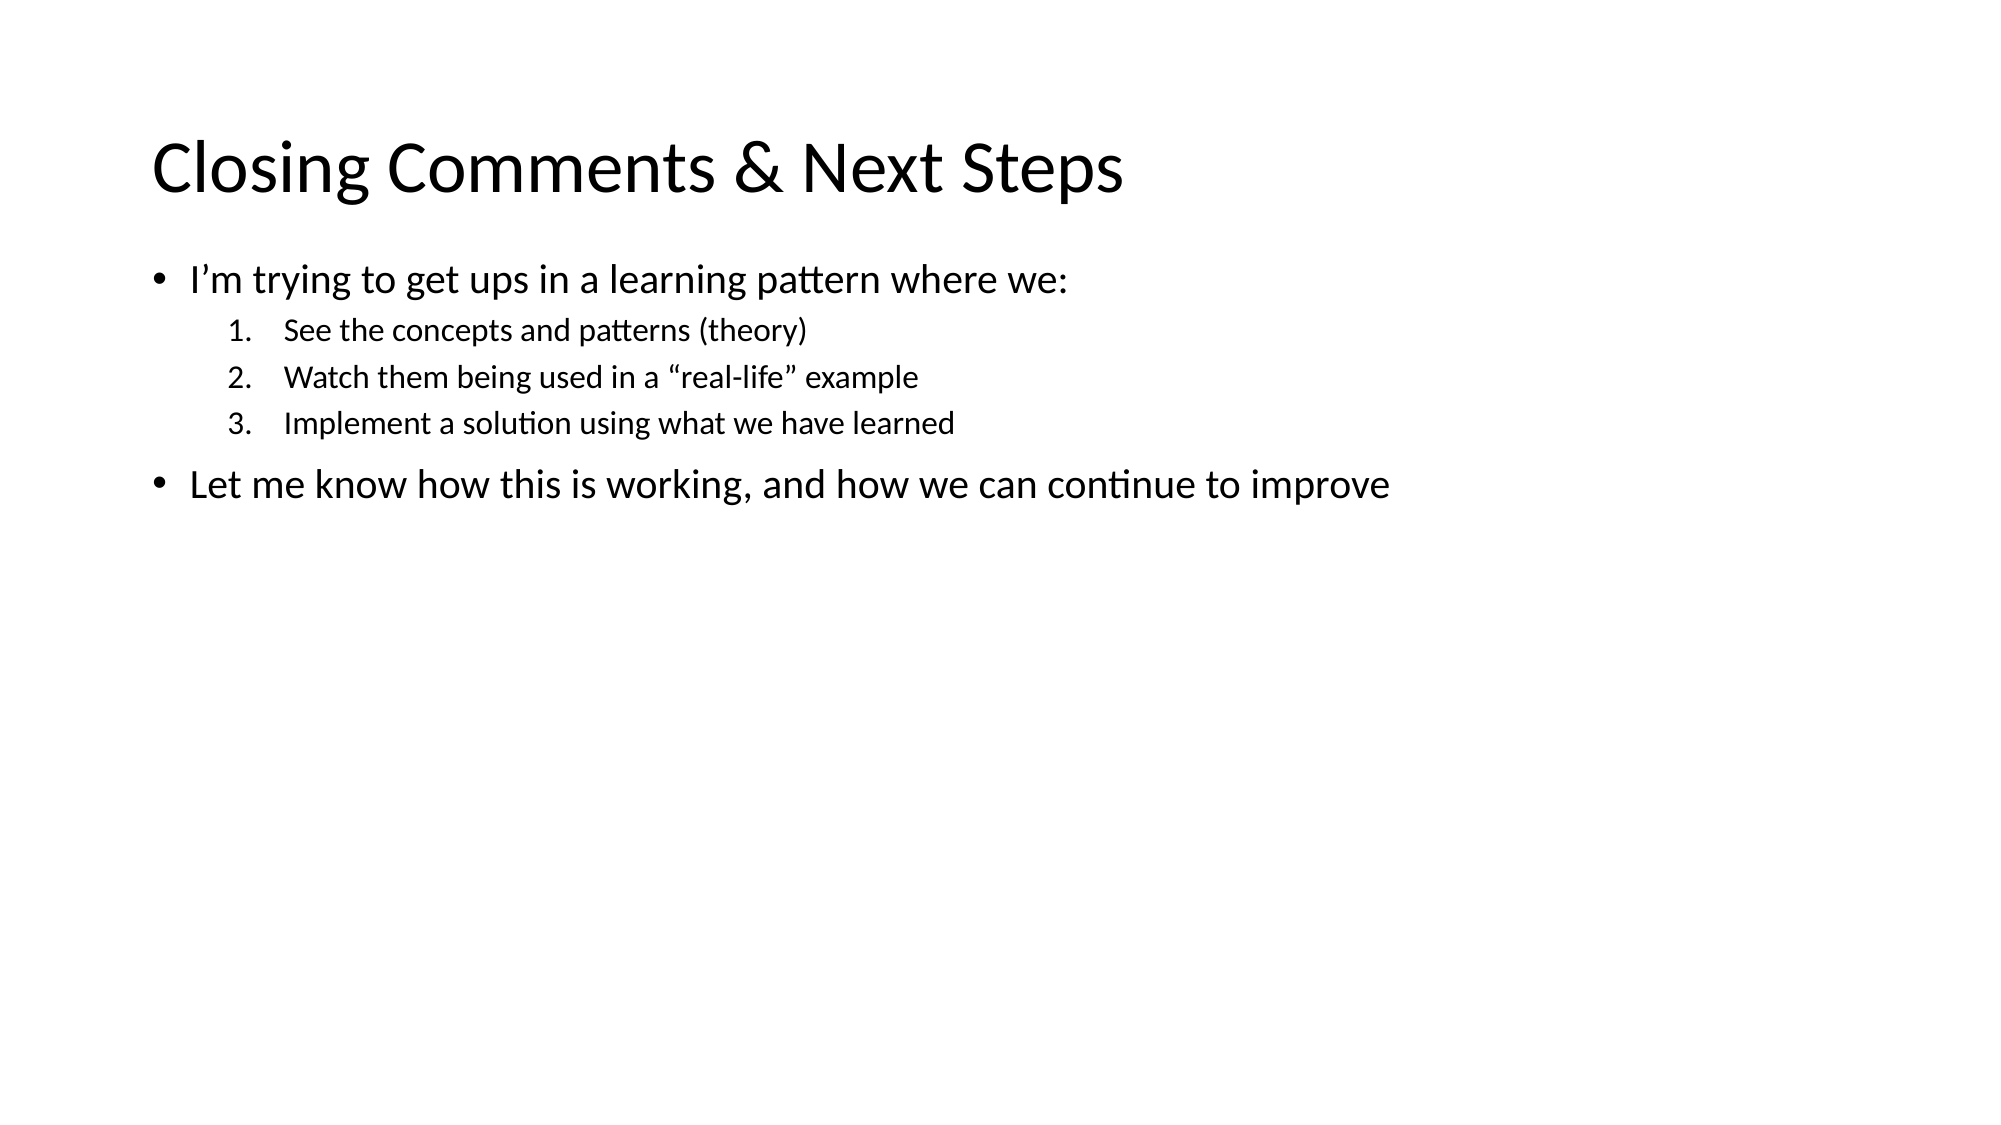

# Closing Comments & Next Steps
I’m trying to get ups in a learning pattern where we:
See the concepts and patterns (theory)
Watch them being used in a “real-life” example
Implement a solution using what we have learned
Let me know how this is working, and how we can continue to improve